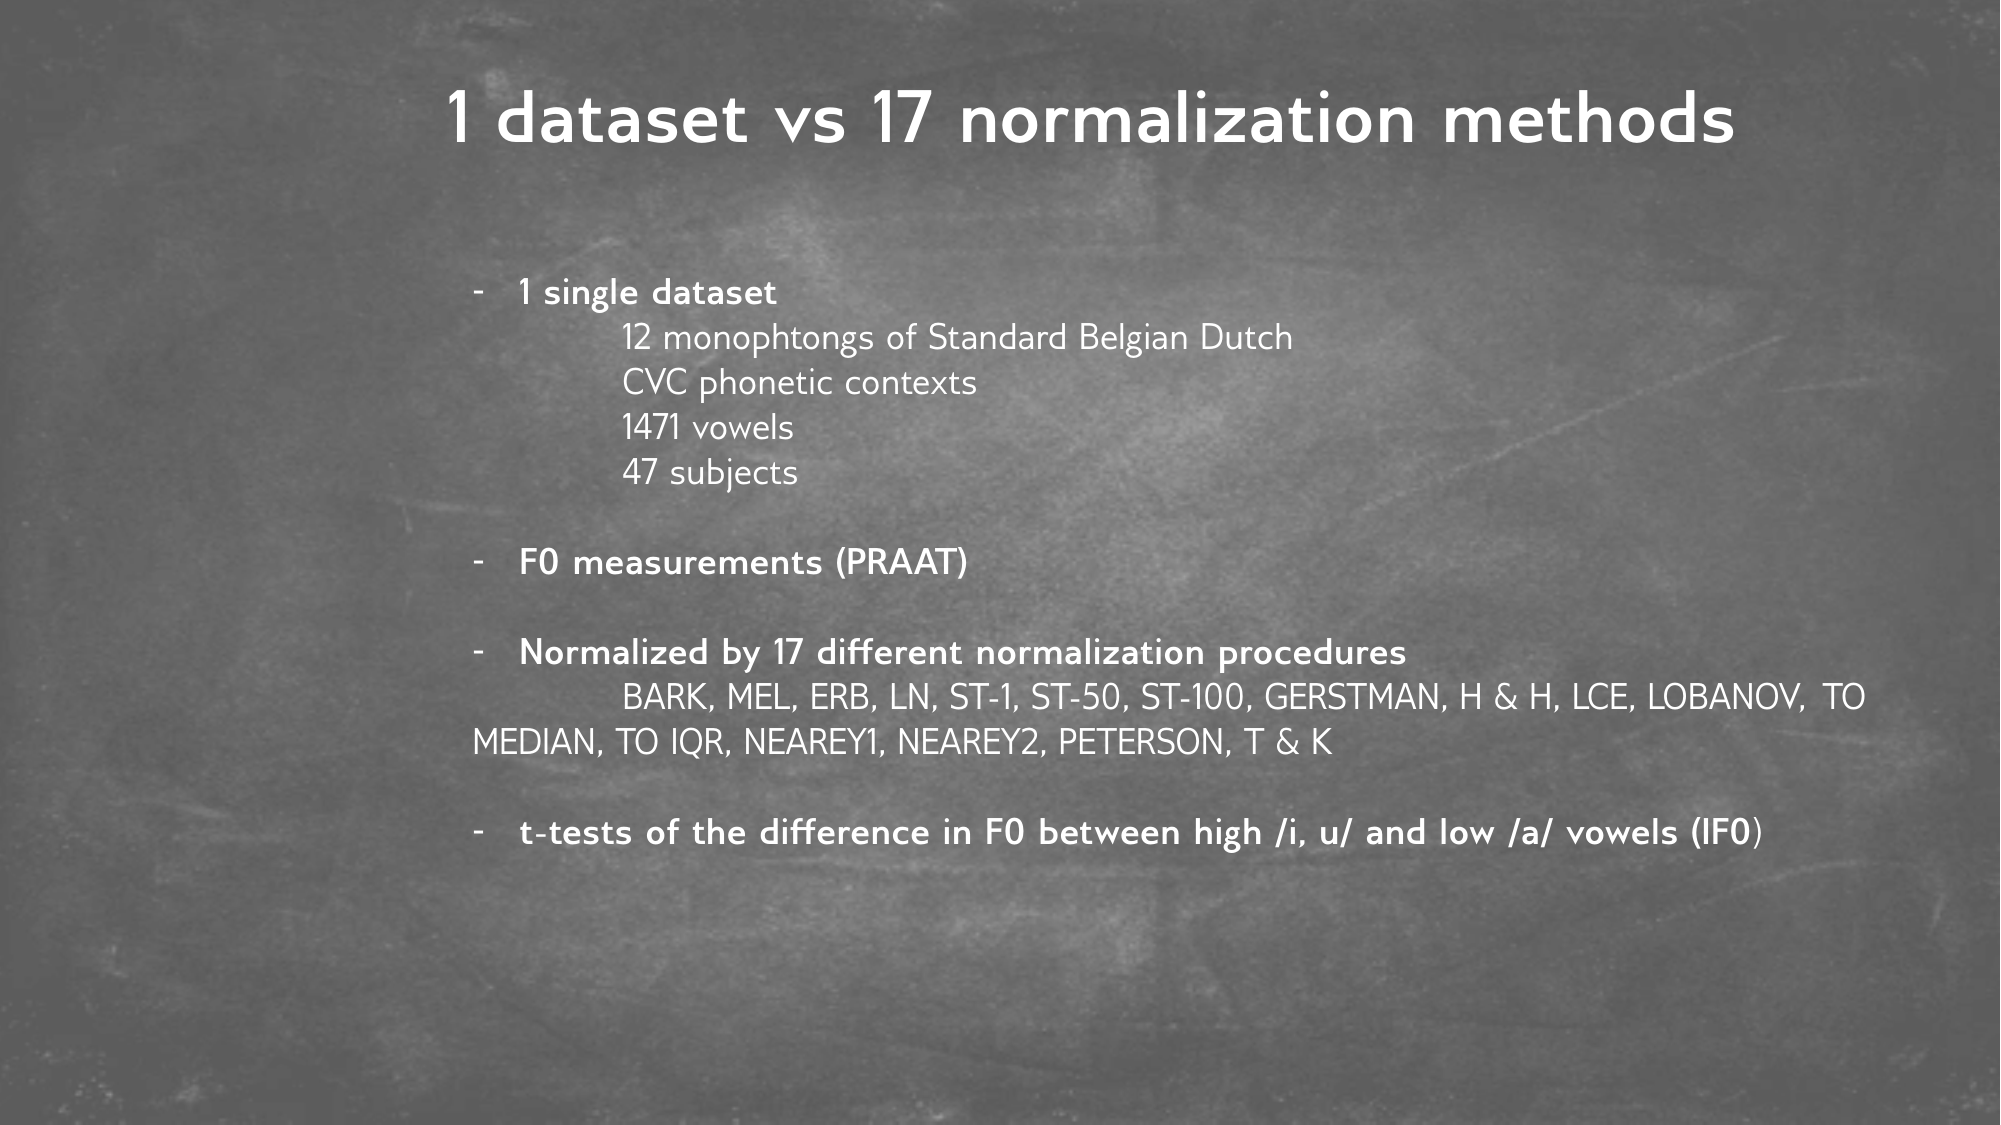

1 dataset vs 17 normalization methods
1 single dataset
	12 monophtongs of Standard Belgian Dutch
	CVC phonetic contexts
	1471 vowels
	47 subjects

F0 measurements (PRAAT)

Normalized by 17 different normalization procedures
	BARK, MEL, ERB, LN, ST-1, ST-50, ST-100, GERSTMAN, H & H, LCE, LOBANOV, 	TO MEDIAN, TO IQR, NEAREY1, NEAREY2, PETERSON, T & K

t-tests of the difference in F0 between high /i, u/ and low /a/ vowels (IF0)